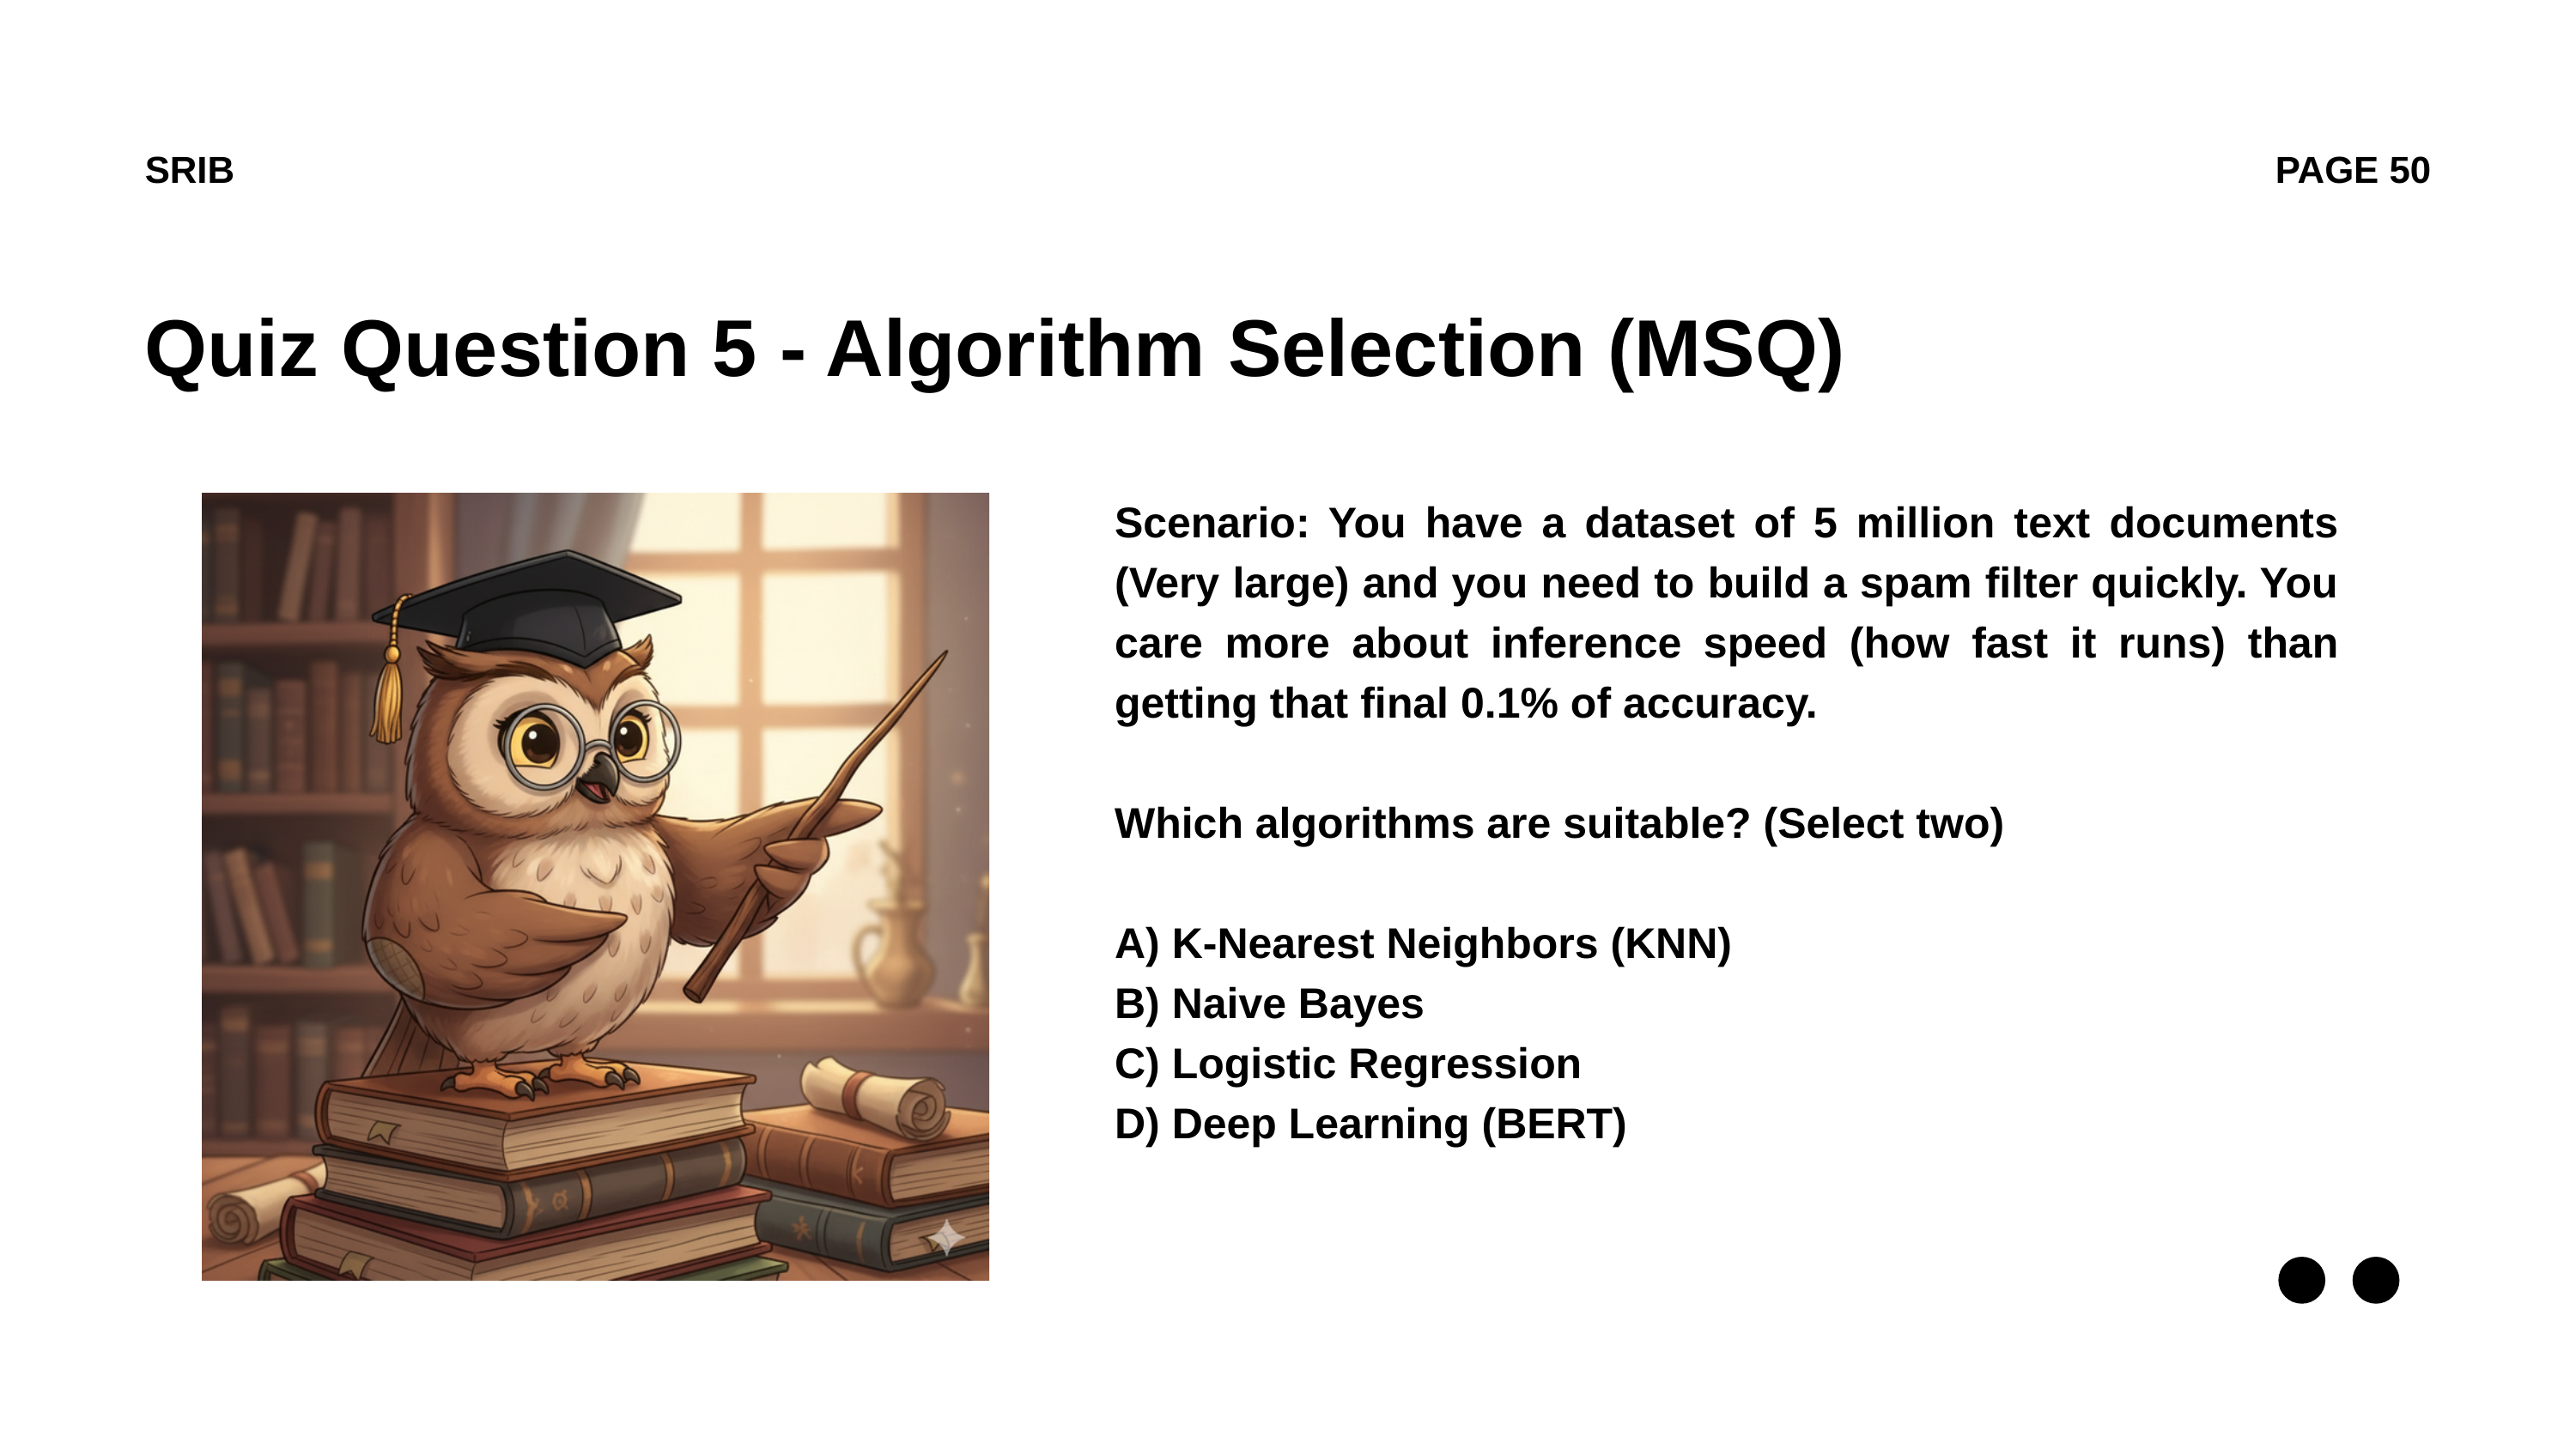

SRIB
PAGE 50
Quiz Question 5 - Algorithm Selection (MSQ)
Scenario: You have a dataset of 5 million text documents (Very large) and you need to build a spam filter quickly. You care more about inference speed (how fast it runs) than getting that final 0.1% of accuracy.

Which algorithms are suitable? (Select two)

A) K-Nearest Neighbors (KNN)
B) Naive Bayes
C) Logistic Regression
D) Deep Learning (BERT)